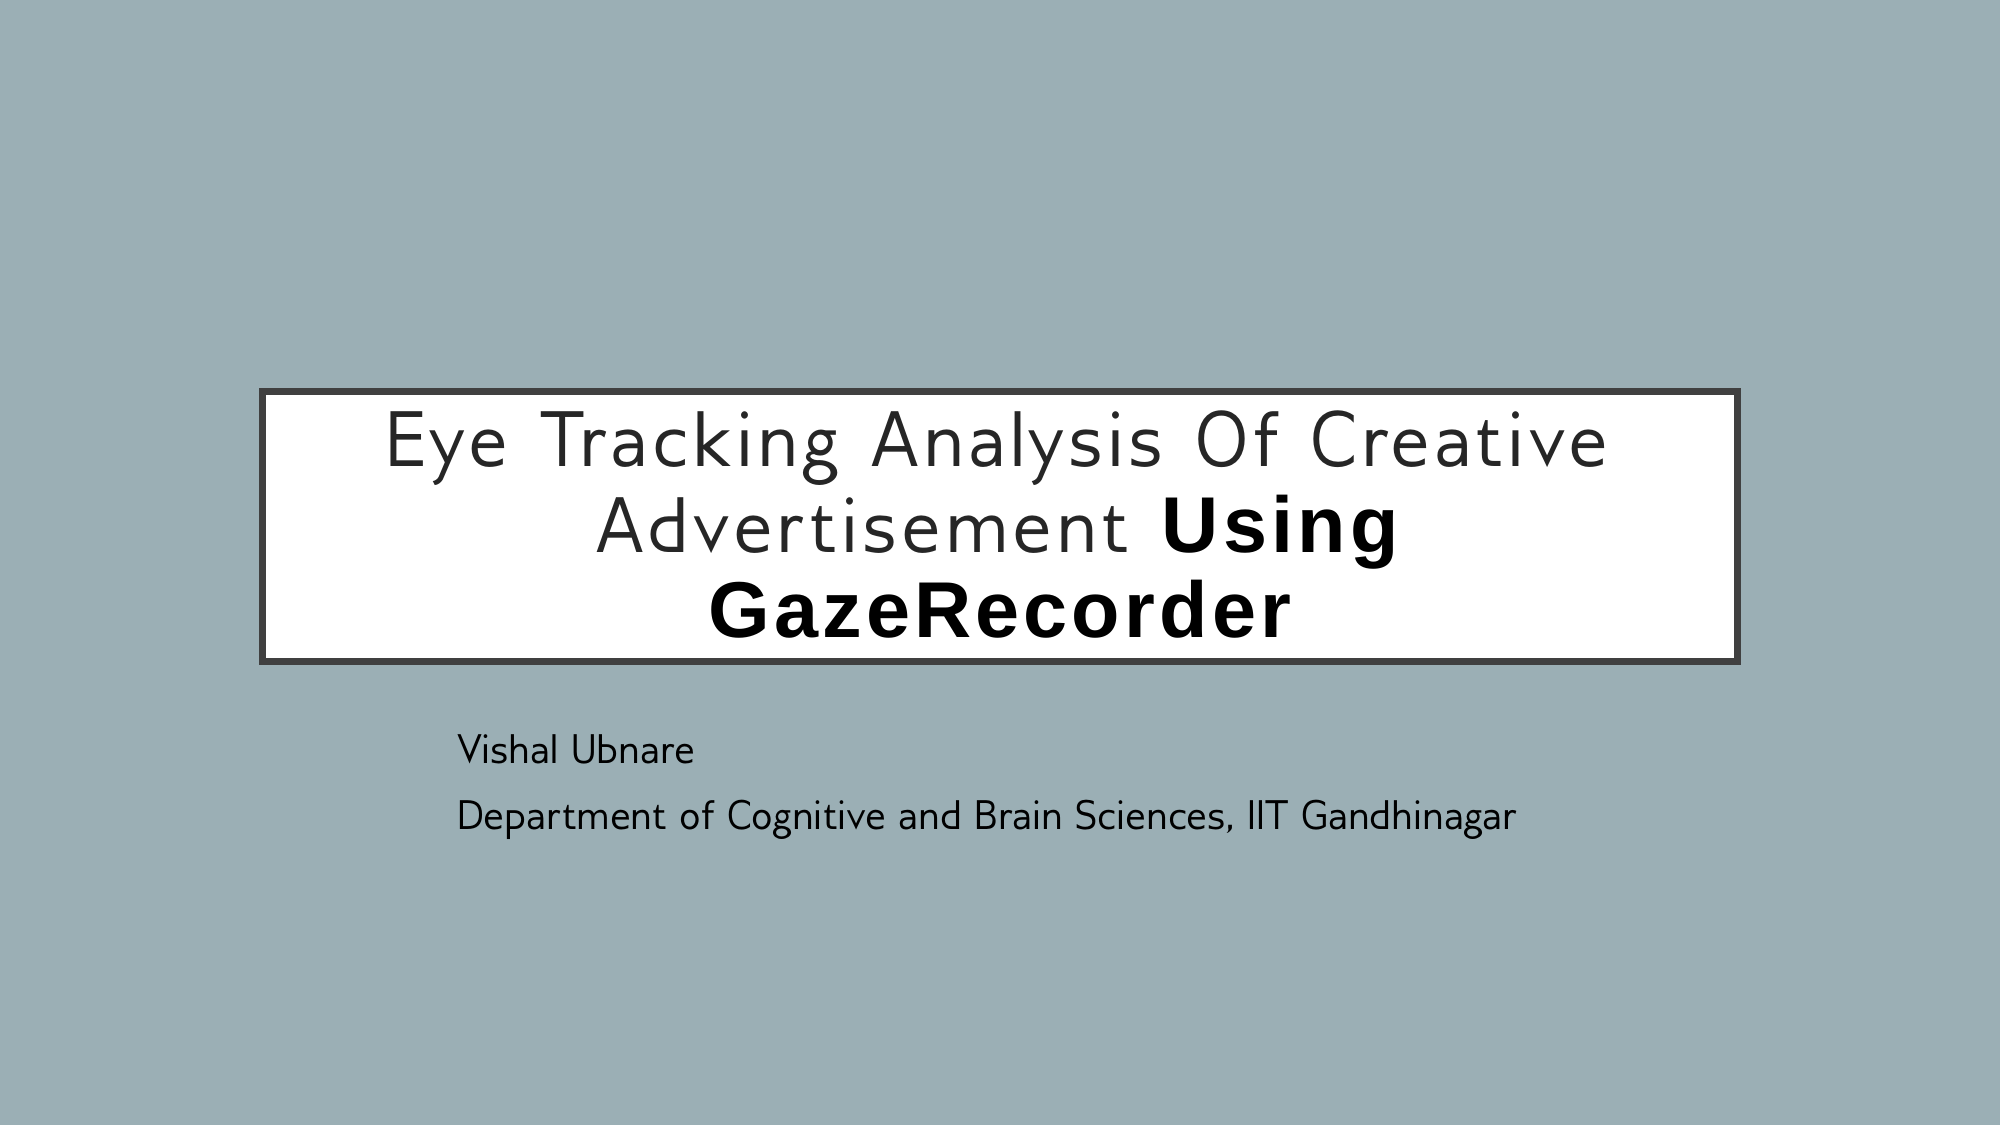

# Eye Tracking Analysis Of Creative Advertisement Using GazeRecorder
Vishal Ubnare
Department of Cognitive and Brain Sciences, IIT Gandhinagar